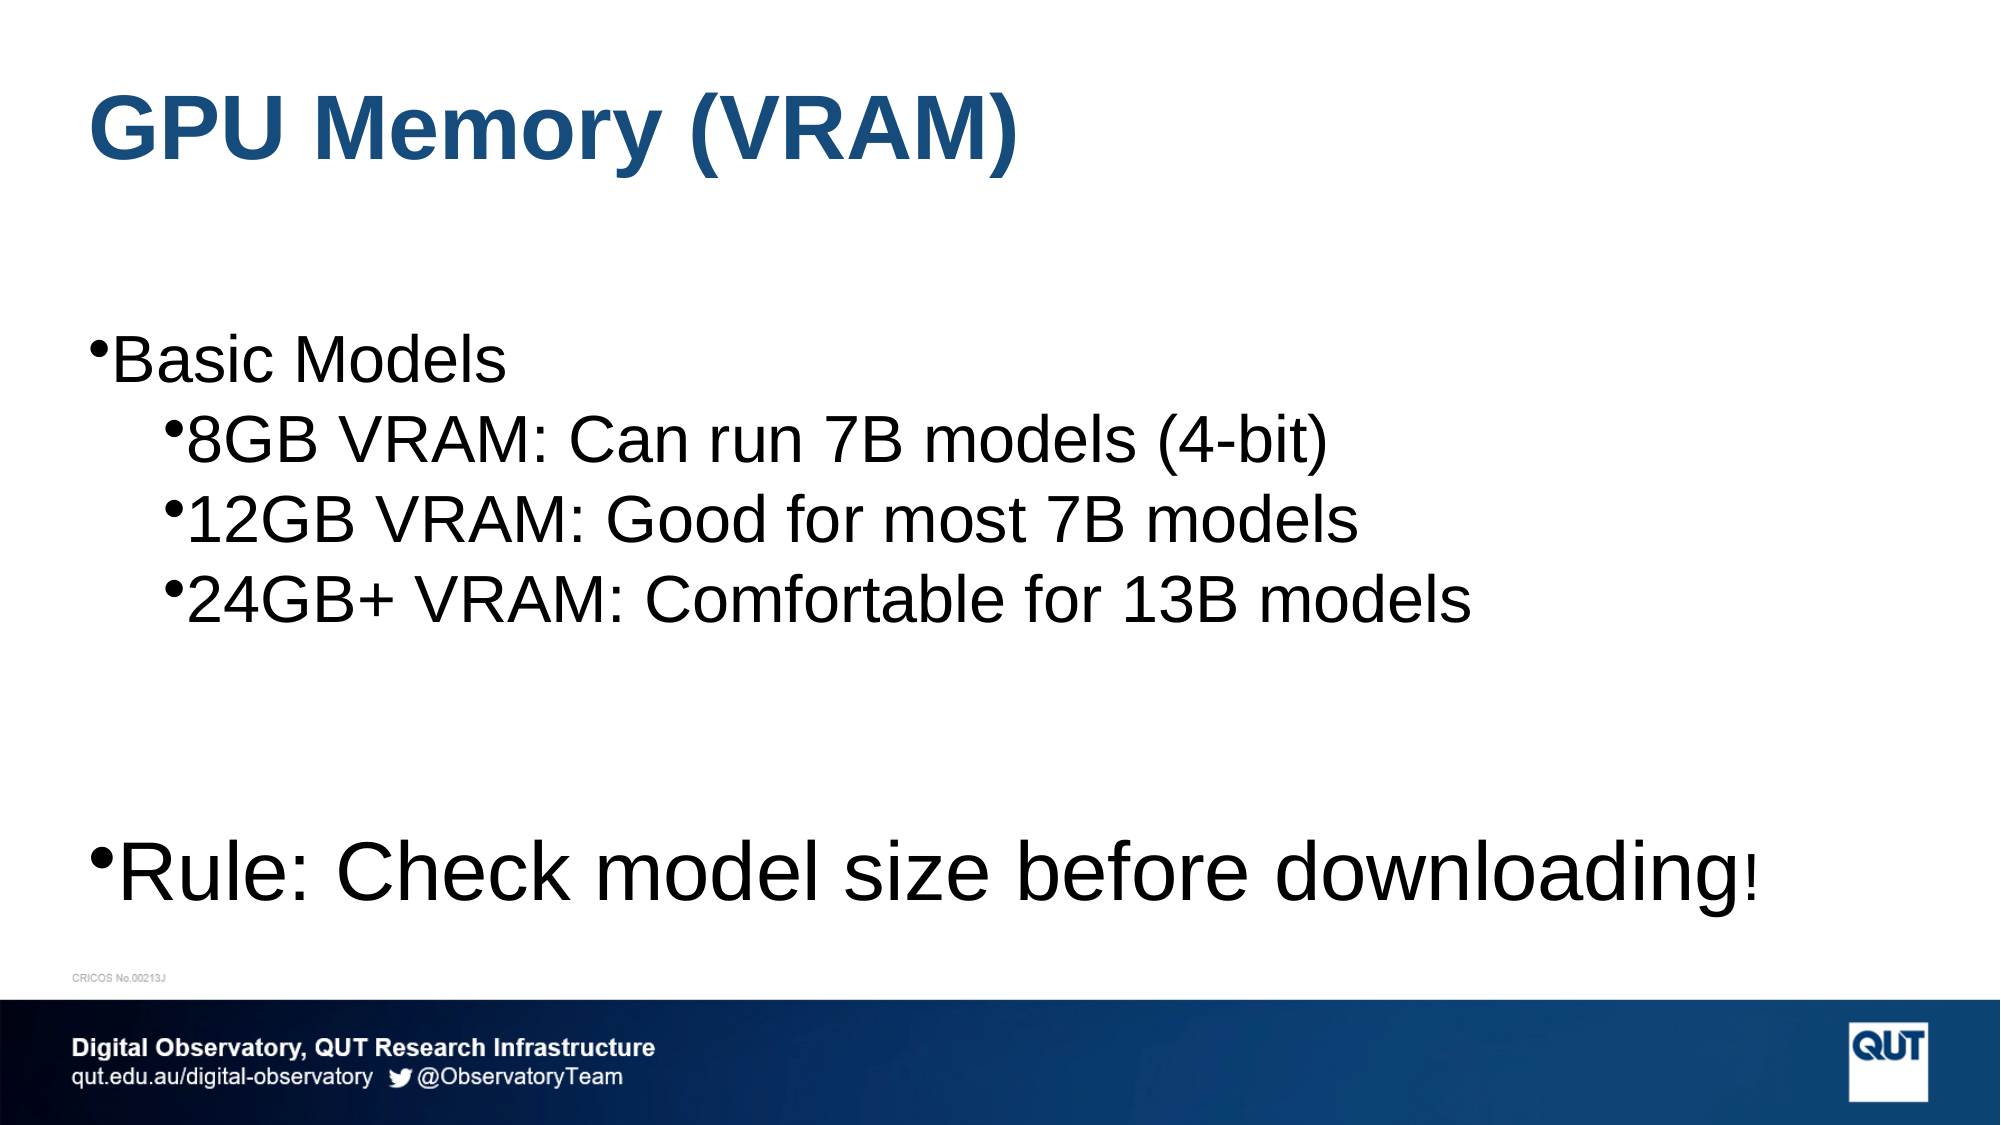

# GPU Memory (VRAM)

Basic Models
8GB VRAM: Can run 7B models (4-bit)
12GB VRAM: Good for most 7B models
24GB+ VRAM: Comfortable for 13B models

Rule: Check model size before downloading!